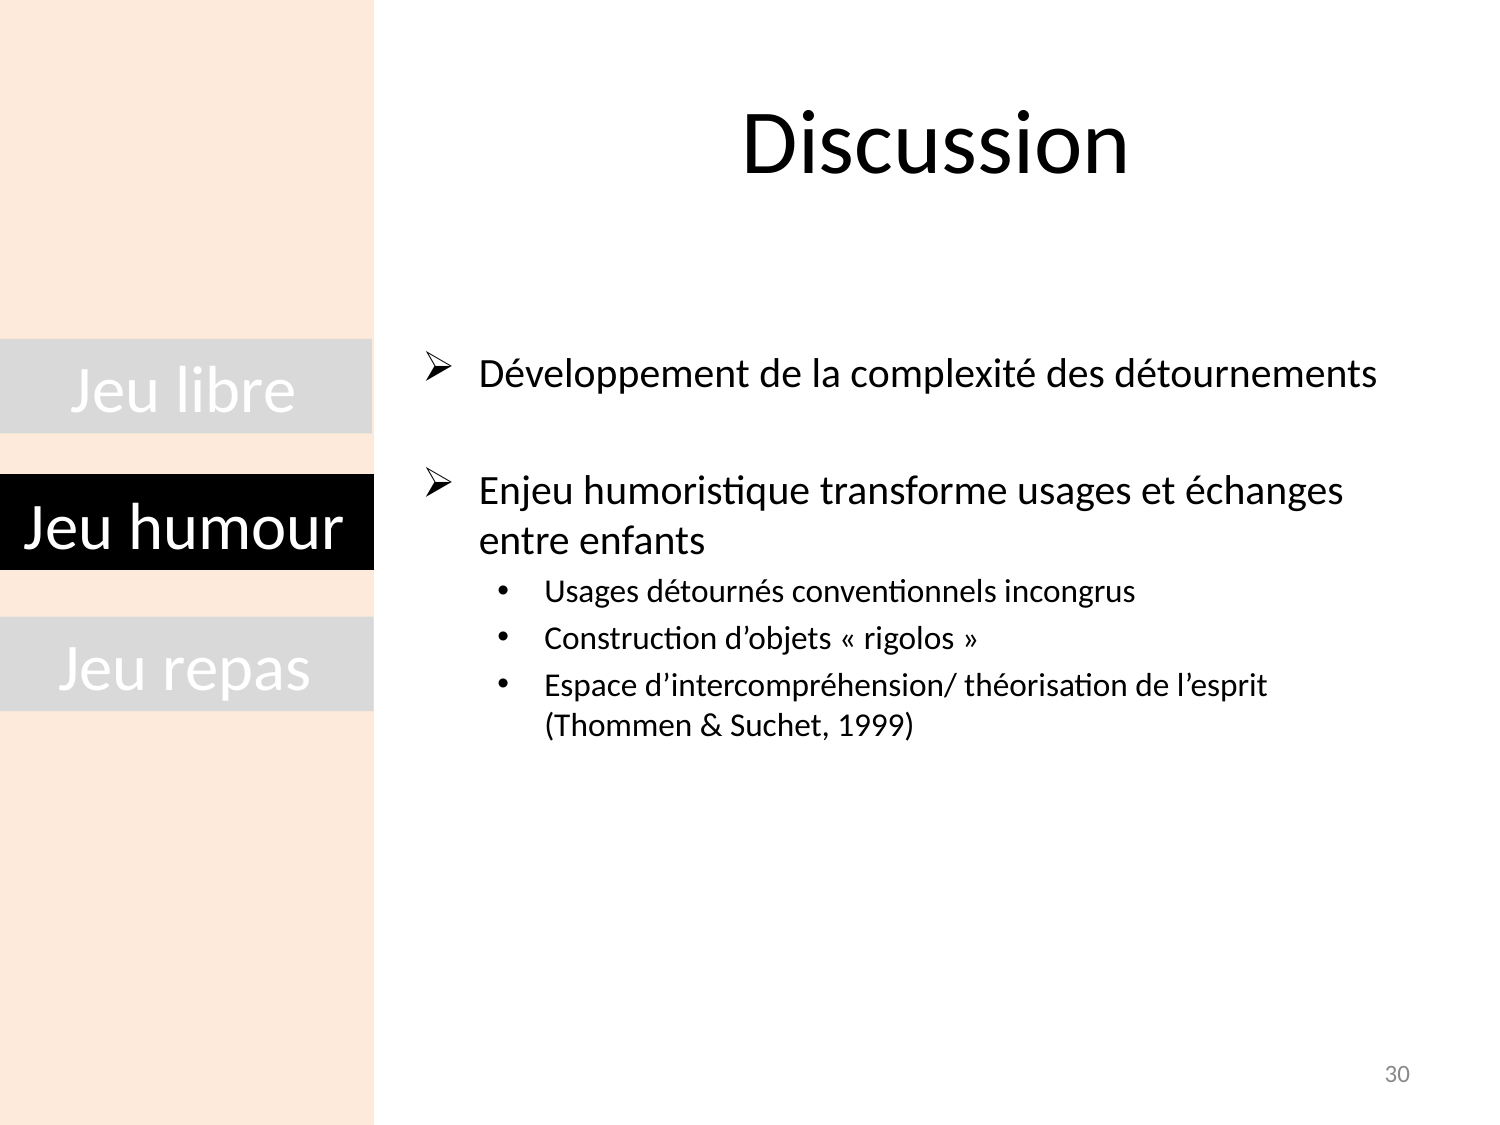

# Discussion
Jeu libre
Développement de la complexité des détournements

Enjeu humoristique transforme usages et échanges entre enfants
Usages détournés conventionnels incongrus
Construction d’objets « rigolos »
Espace d’intercompréhension/ théorisation de l’esprit (Thommen & Suchet, 1999)

Jeu humour
Jeu repas
30